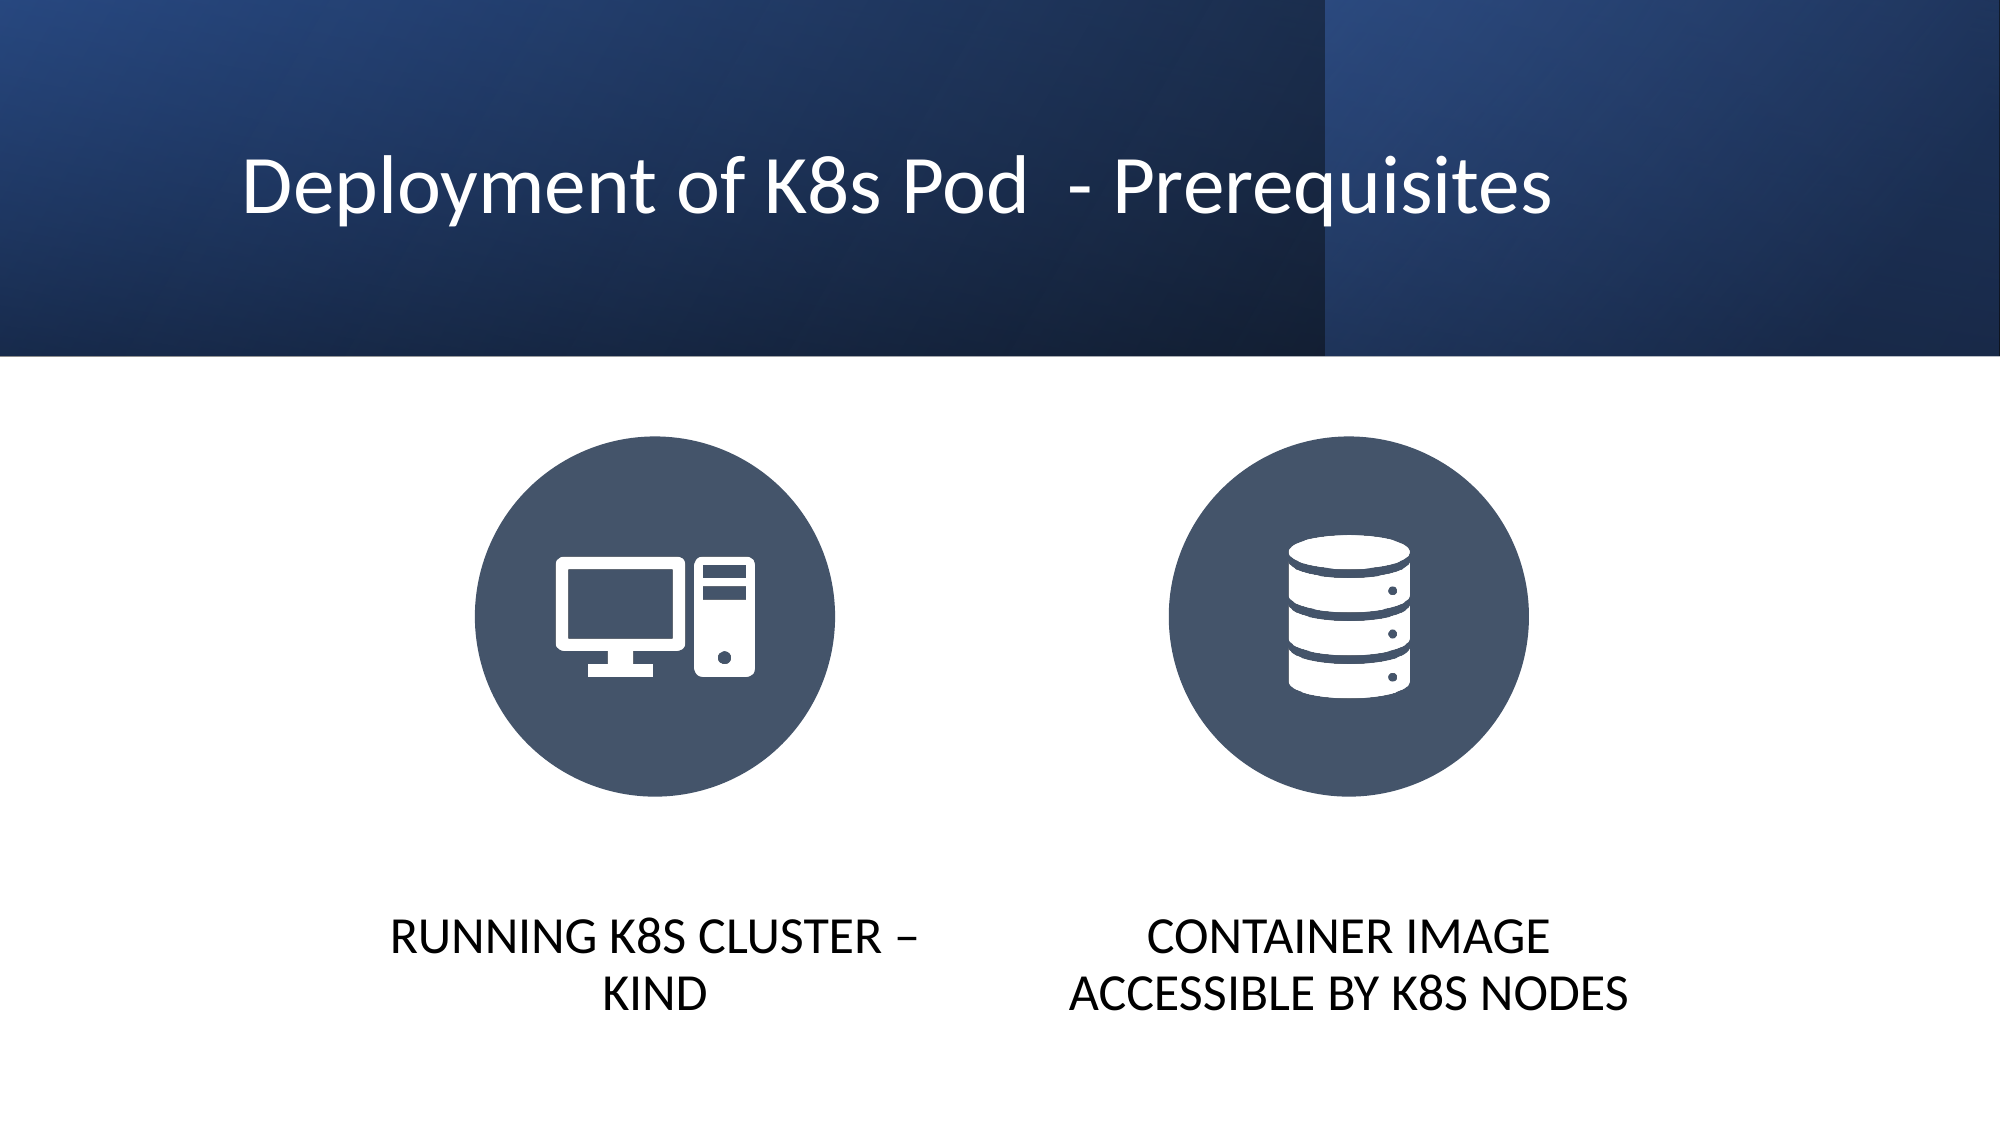

# Deployment of K8s Pod  - Prerequisites
Running K8s cluster – kind
Container image accessible by K8s Nodes